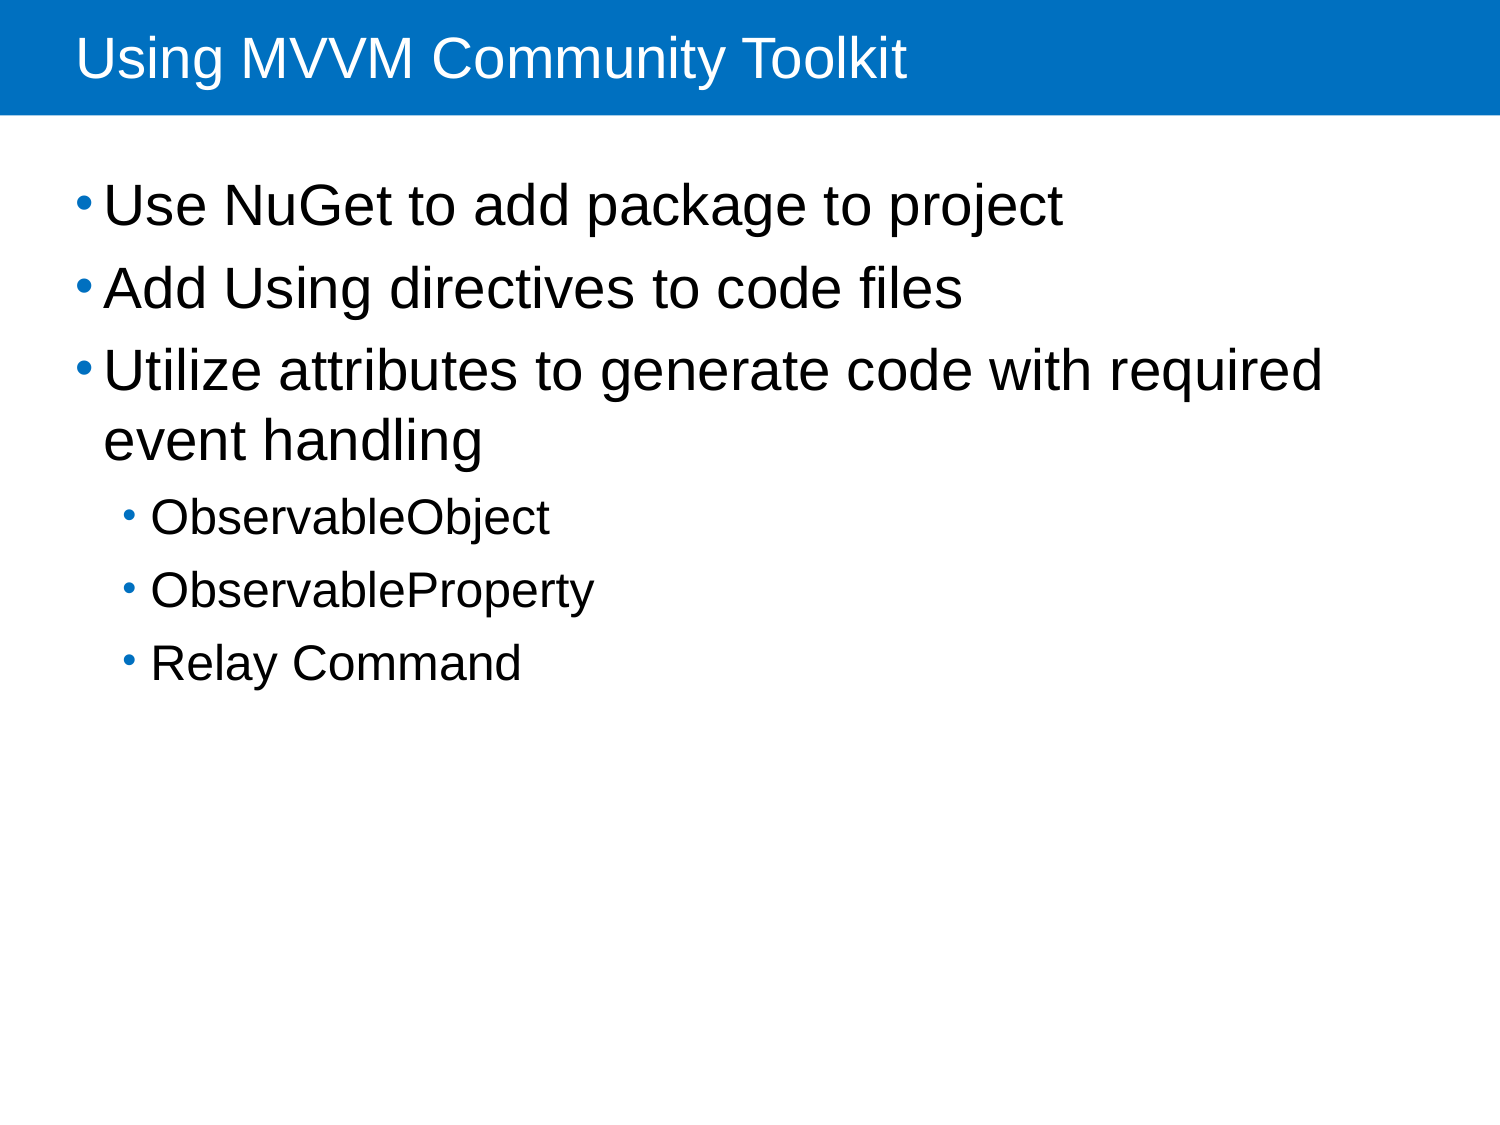

# Using MVVM Community Toolkit
Use NuGet to add package to project
Add Using directives to code files
Utilize attributes to generate code with required event handling
ObservableObject
ObservableProperty
Relay Command